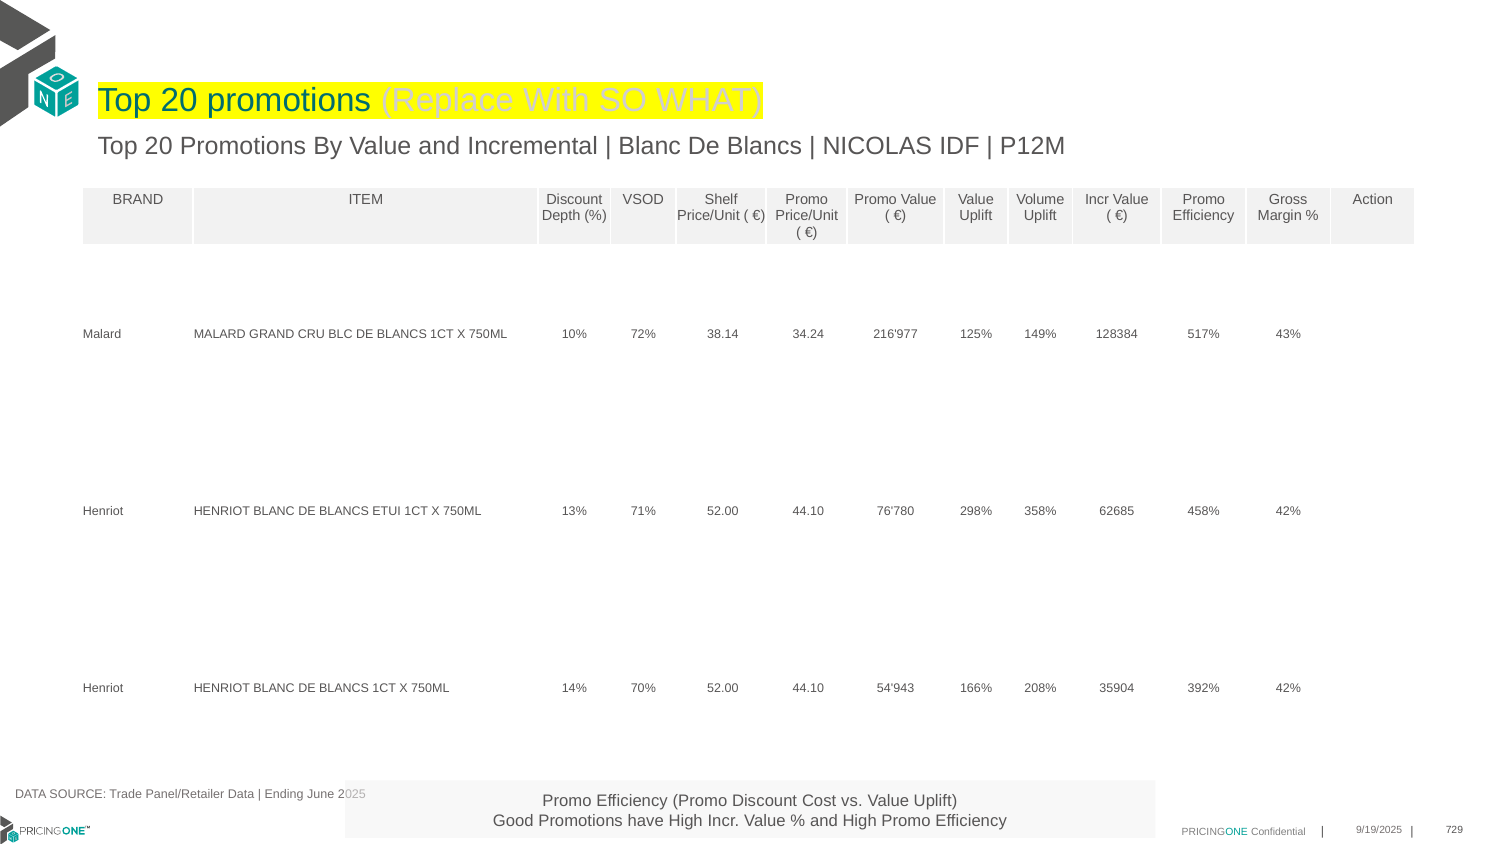

# Top 20 promotions (Replace With SO WHAT)
Top 20 Promotions By Value and Incremental | Blanc De Blancs | NICOLAS IDF | P12M
| BRAND | ITEM | Discount Depth (%) | VSOD | Shelf Price/Unit ( €) | Promo Price/Unit ( €) | Promo Value ( €) | Value Uplift | Volume Uplift | Incr Value ( €) | Promo Efficiency | Gross Margin % | Action |
| --- | --- | --- | --- | --- | --- | --- | --- | --- | --- | --- | --- | --- |
| Malard | MALARD GRAND CRU BLC DE BLANCS 1CT X 750ML | 10% | 72% | 38.14 | 34.24 | 216'977 | 125% | 149% | 128384 | 517% | 43% |  |
| Henriot | HENRIOT BLANC DE BLANCS ETUI 1CT X 750ML | 13% | 71% | 52.00 | 44.10 | 76'780 | 298% | 358% | 62685 | 458% | 42% |  |
| Henriot | HENRIOT BLANC DE BLANCS 1CT X 750ML | 14% | 70% | 52.00 | 44.10 | 54'943 | 166% | 208% | 35904 | 392% | 42% |  |
DATA SOURCE: Trade Panel/Retailer Data | Ending June 2025
Promo Efficiency (Promo Discount Cost vs. Value Uplift)
Good Promotions have High Incr. Value % and High Promo Efficiency

9/19/2025
729